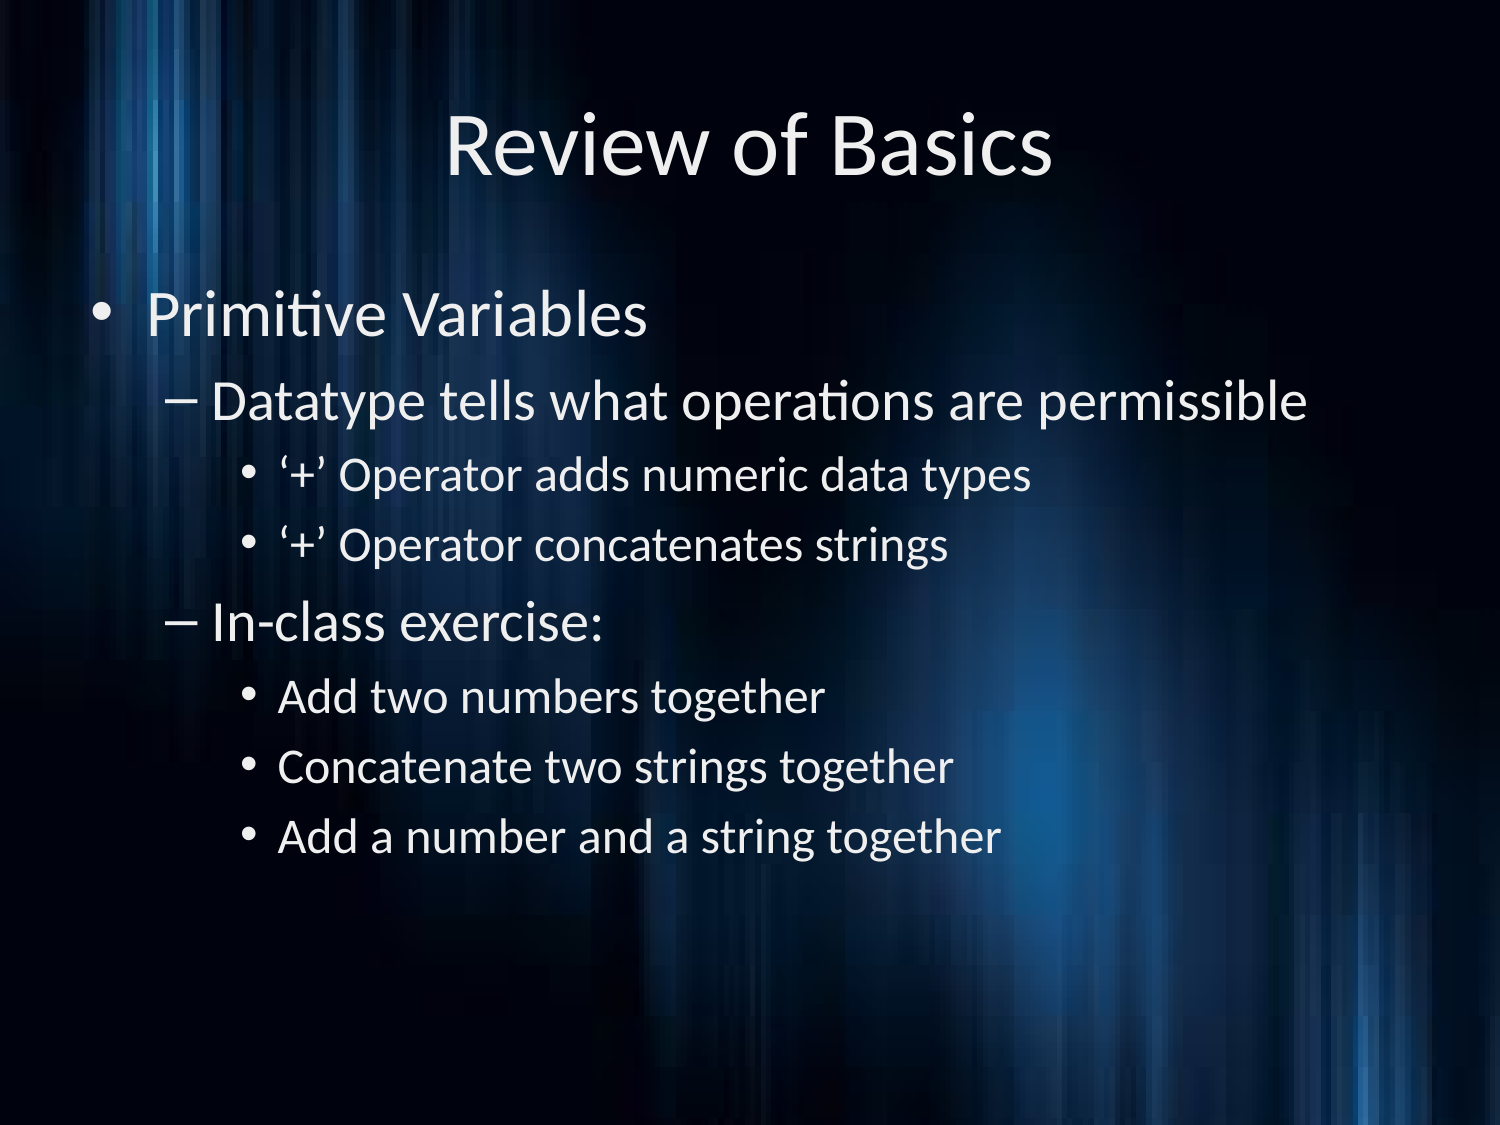

# Review of Basics
Primitive Variables
Datatype tells what operations are permissible
‘+’ Operator adds numeric data types
‘+’ Operator concatenates strings
In-class exercise:
Add two numbers together
Concatenate two strings together
Add a number and a string together